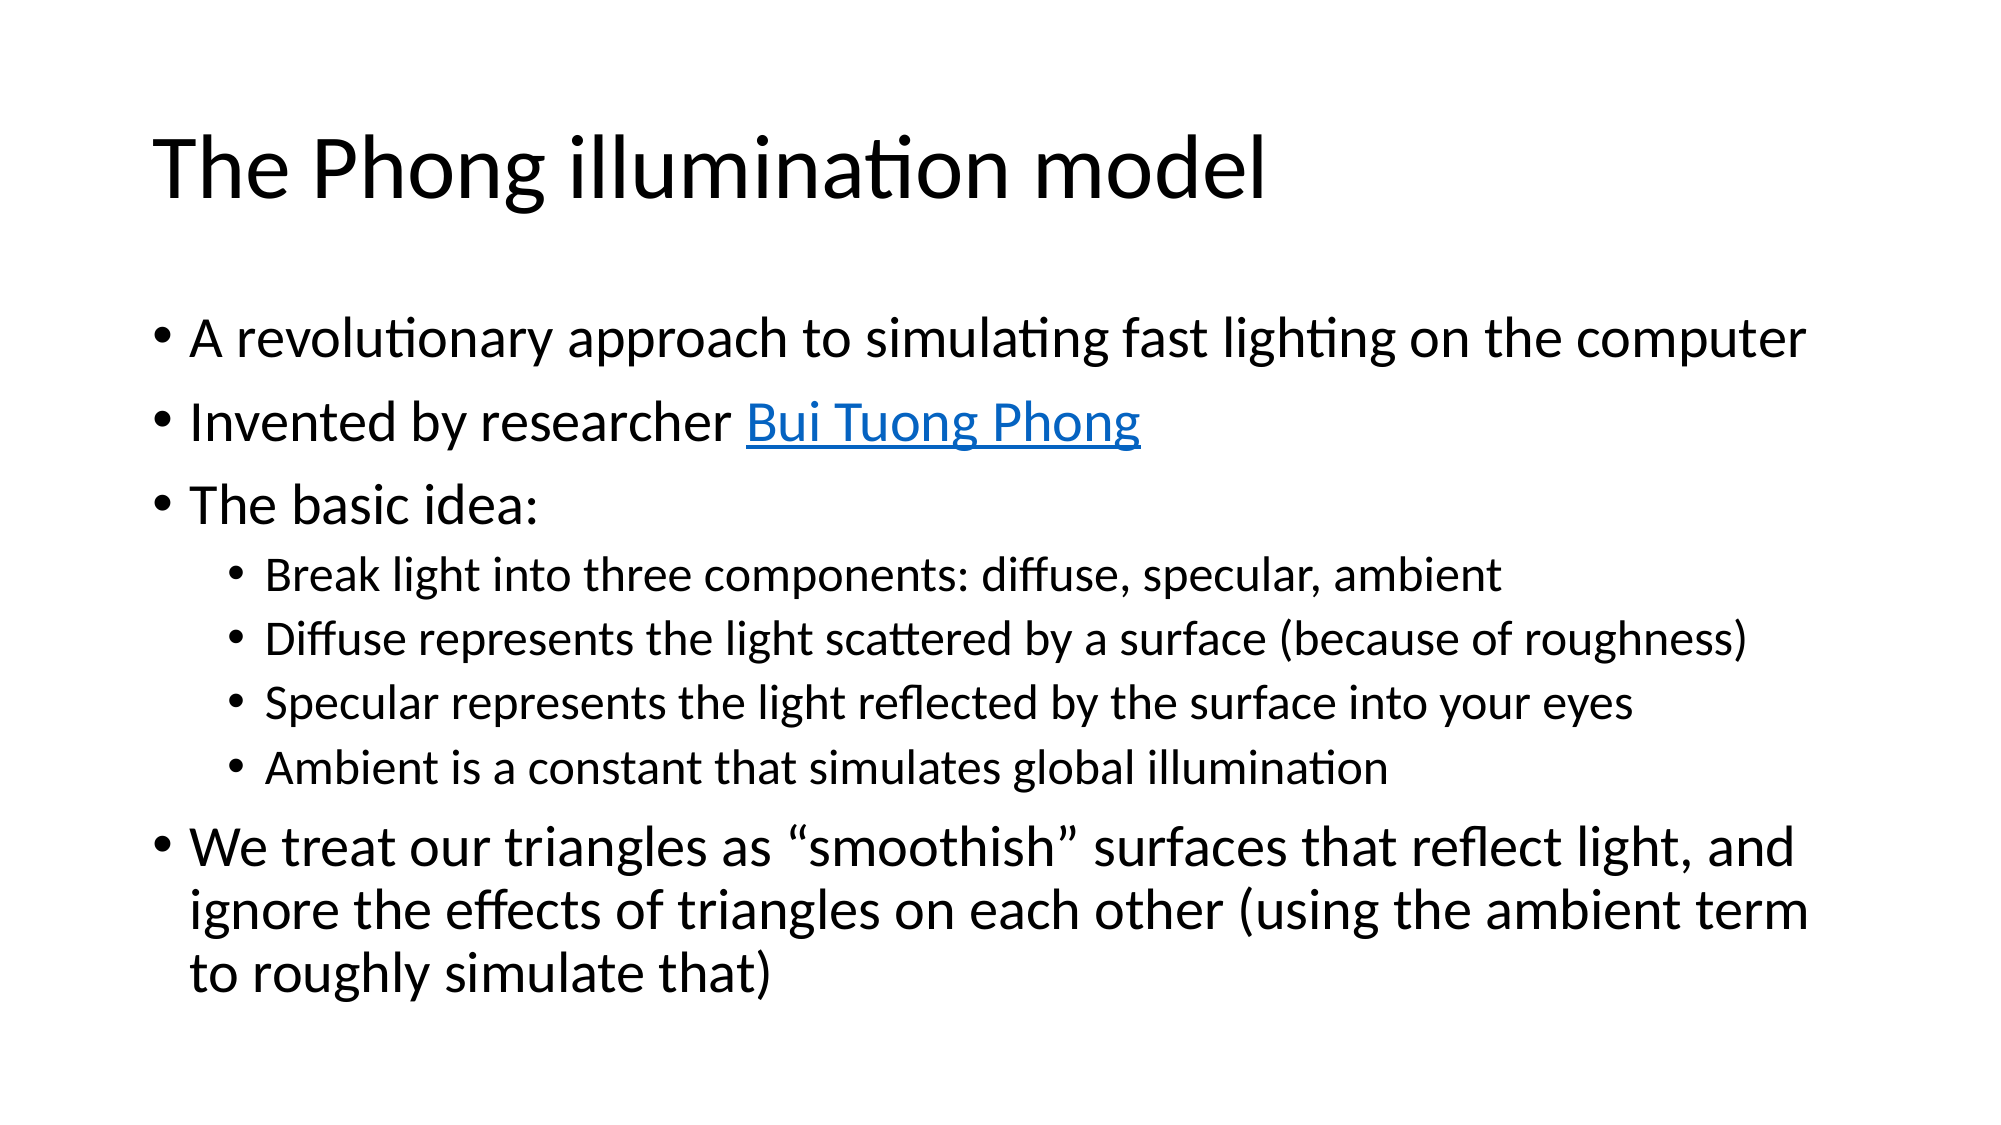

# The Phong illumination model
A revolutionary approach to simulating fast lighting on the computer
Invented by researcher Bui Tuong Phong
The basic idea:
Break light into three components: diffuse, specular, ambient
Diffuse represents the light scattered by a surface (because of roughness)
Specular represents the light reflected by the surface into your eyes
Ambient is a constant that simulates global illumination
We treat our triangles as “smoothish” surfaces that reflect light, and ignore the effects of triangles on each other (using the ambient term to roughly simulate that)